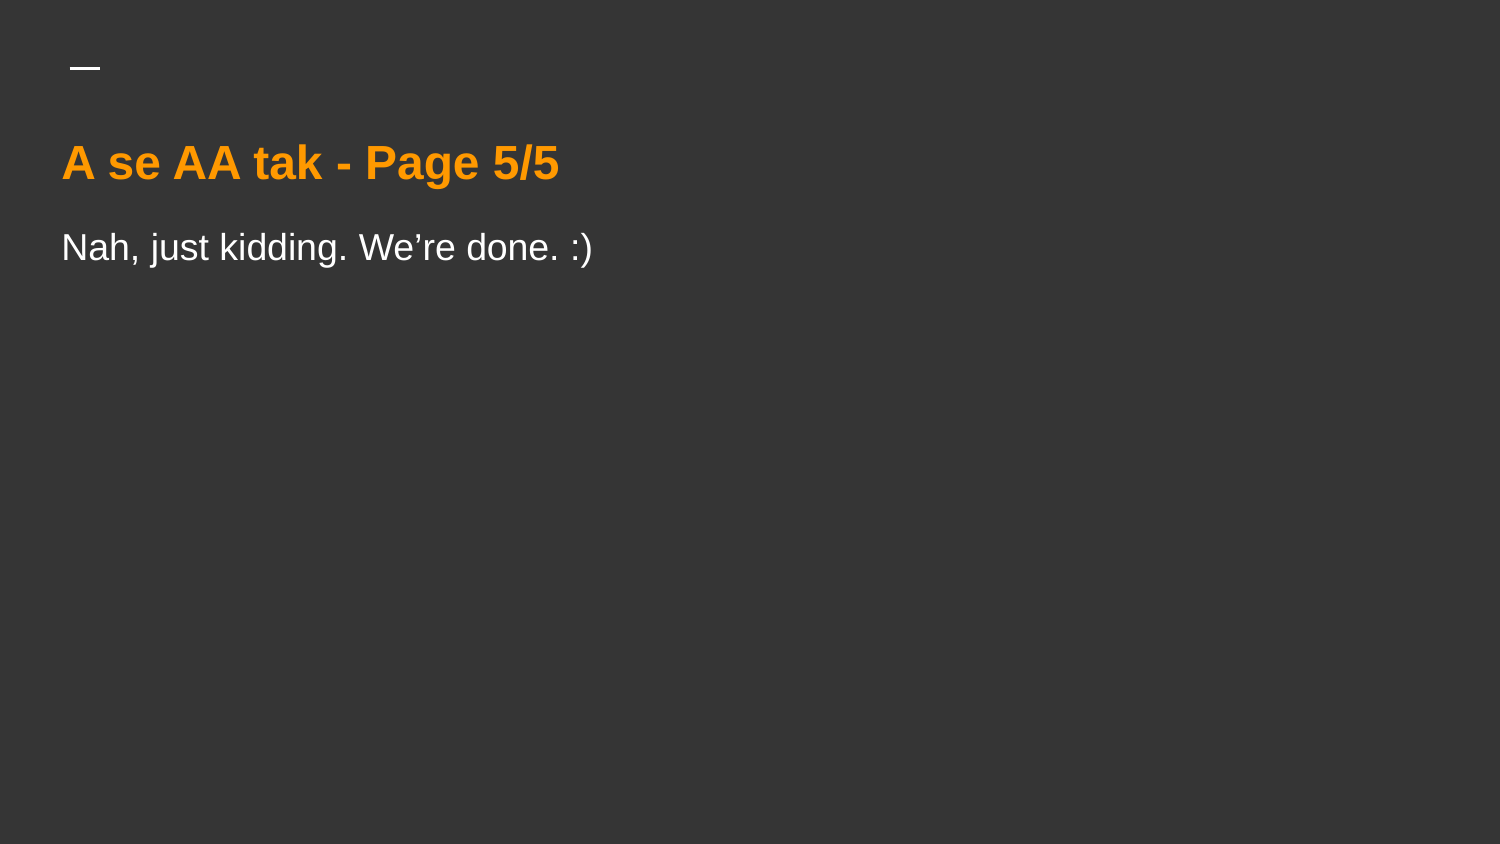

# A se AA tak - Page 5/5
Nah, just kidding. We’re done. :)